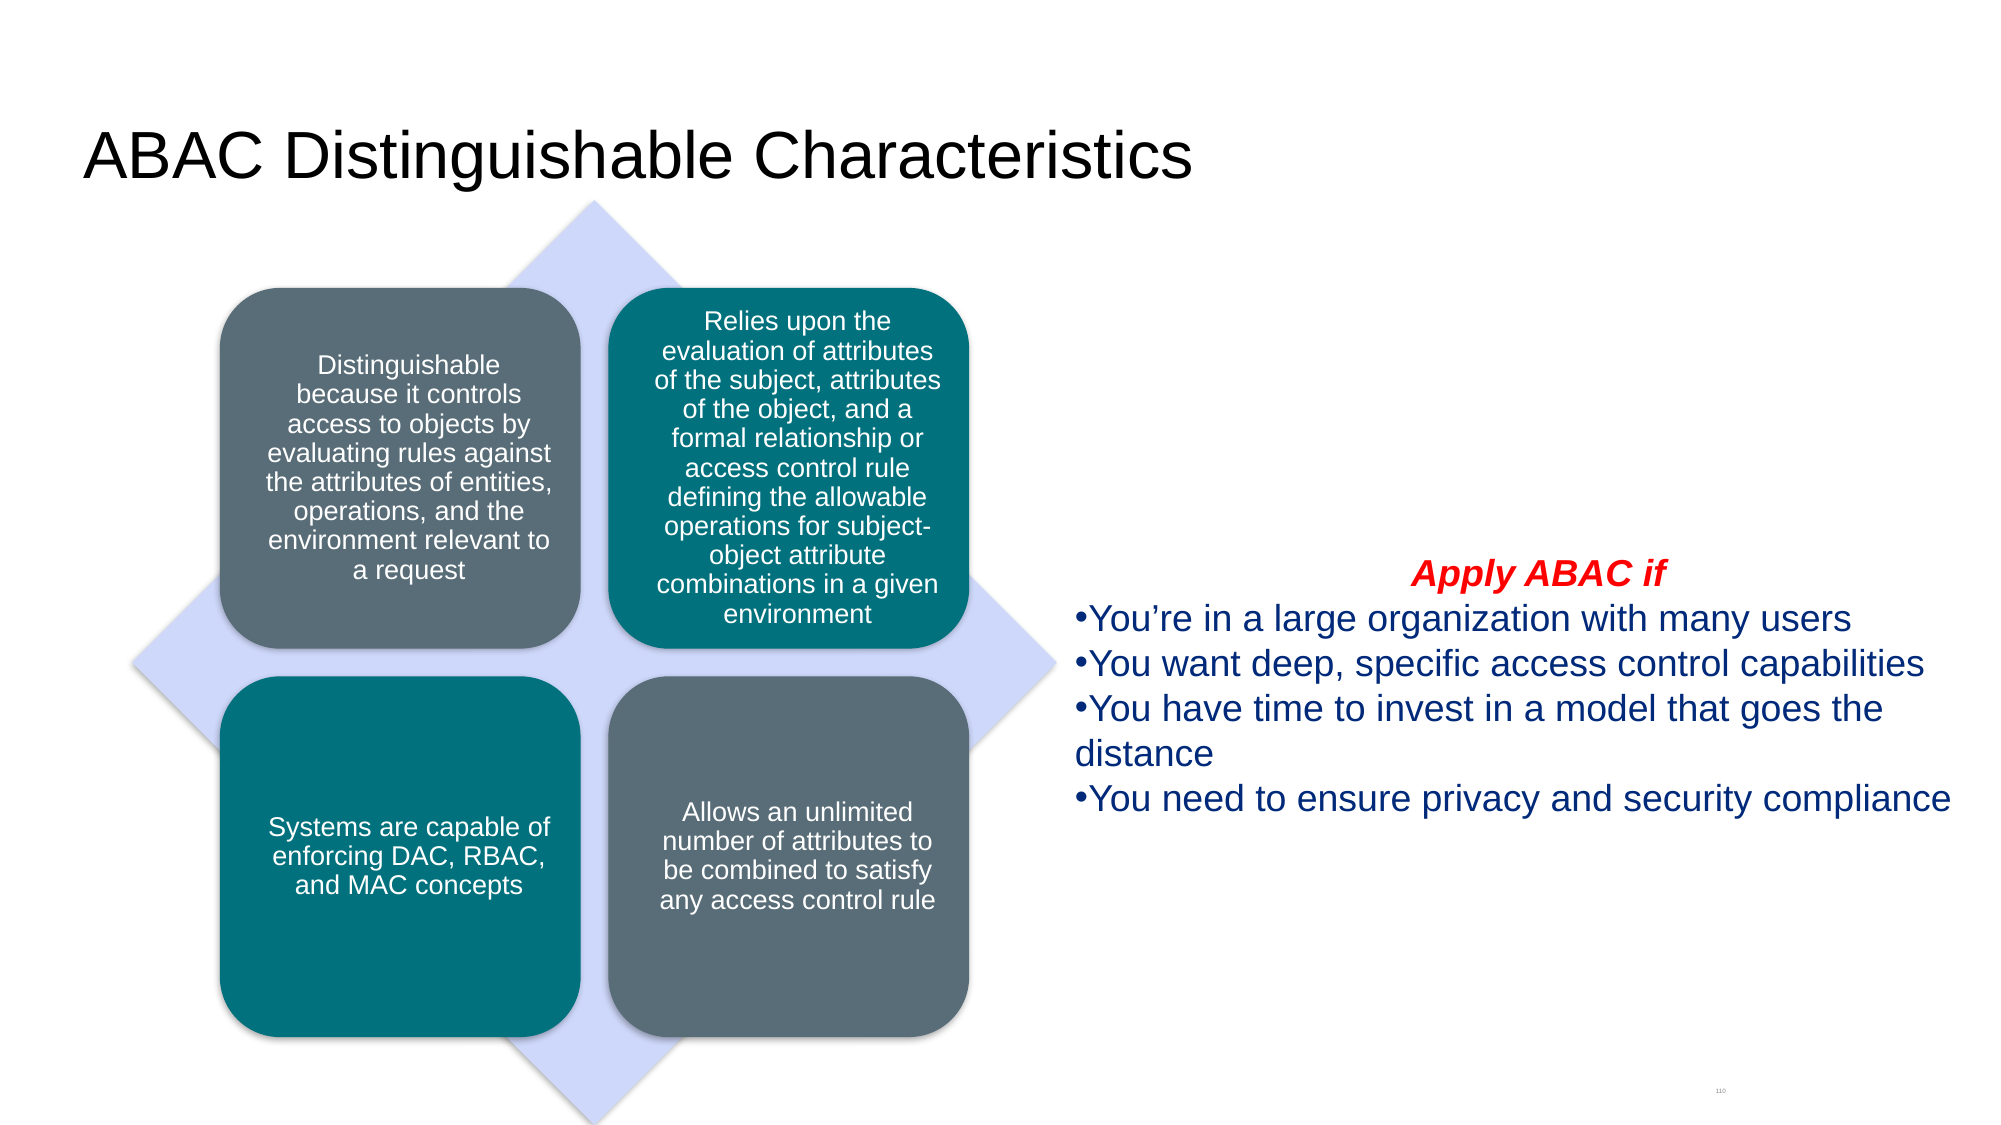

# ABAC Distinguishable Characteristics
Distinguishable because it controls access to objects by evaluating rules against the attributes of entities, operations, and the environment relevant to a request
Relies upon the evaluation of attributes of the subject, attributes of the object, and a formal relationship or access control rule defining the allowable operations for subject-object attribute combinations in a given environment
Systems are capable of enforcing DAC, RBAC, and MAC concepts
Allows an unlimited number of attributes to be combined to satisfy any access control rule

Apply ABAC if
You’re in a large organization with many users
You want deep, specific access control capabilities
You have time to invest in a model that goes the distance
You need to ensure privacy and security compliance
110